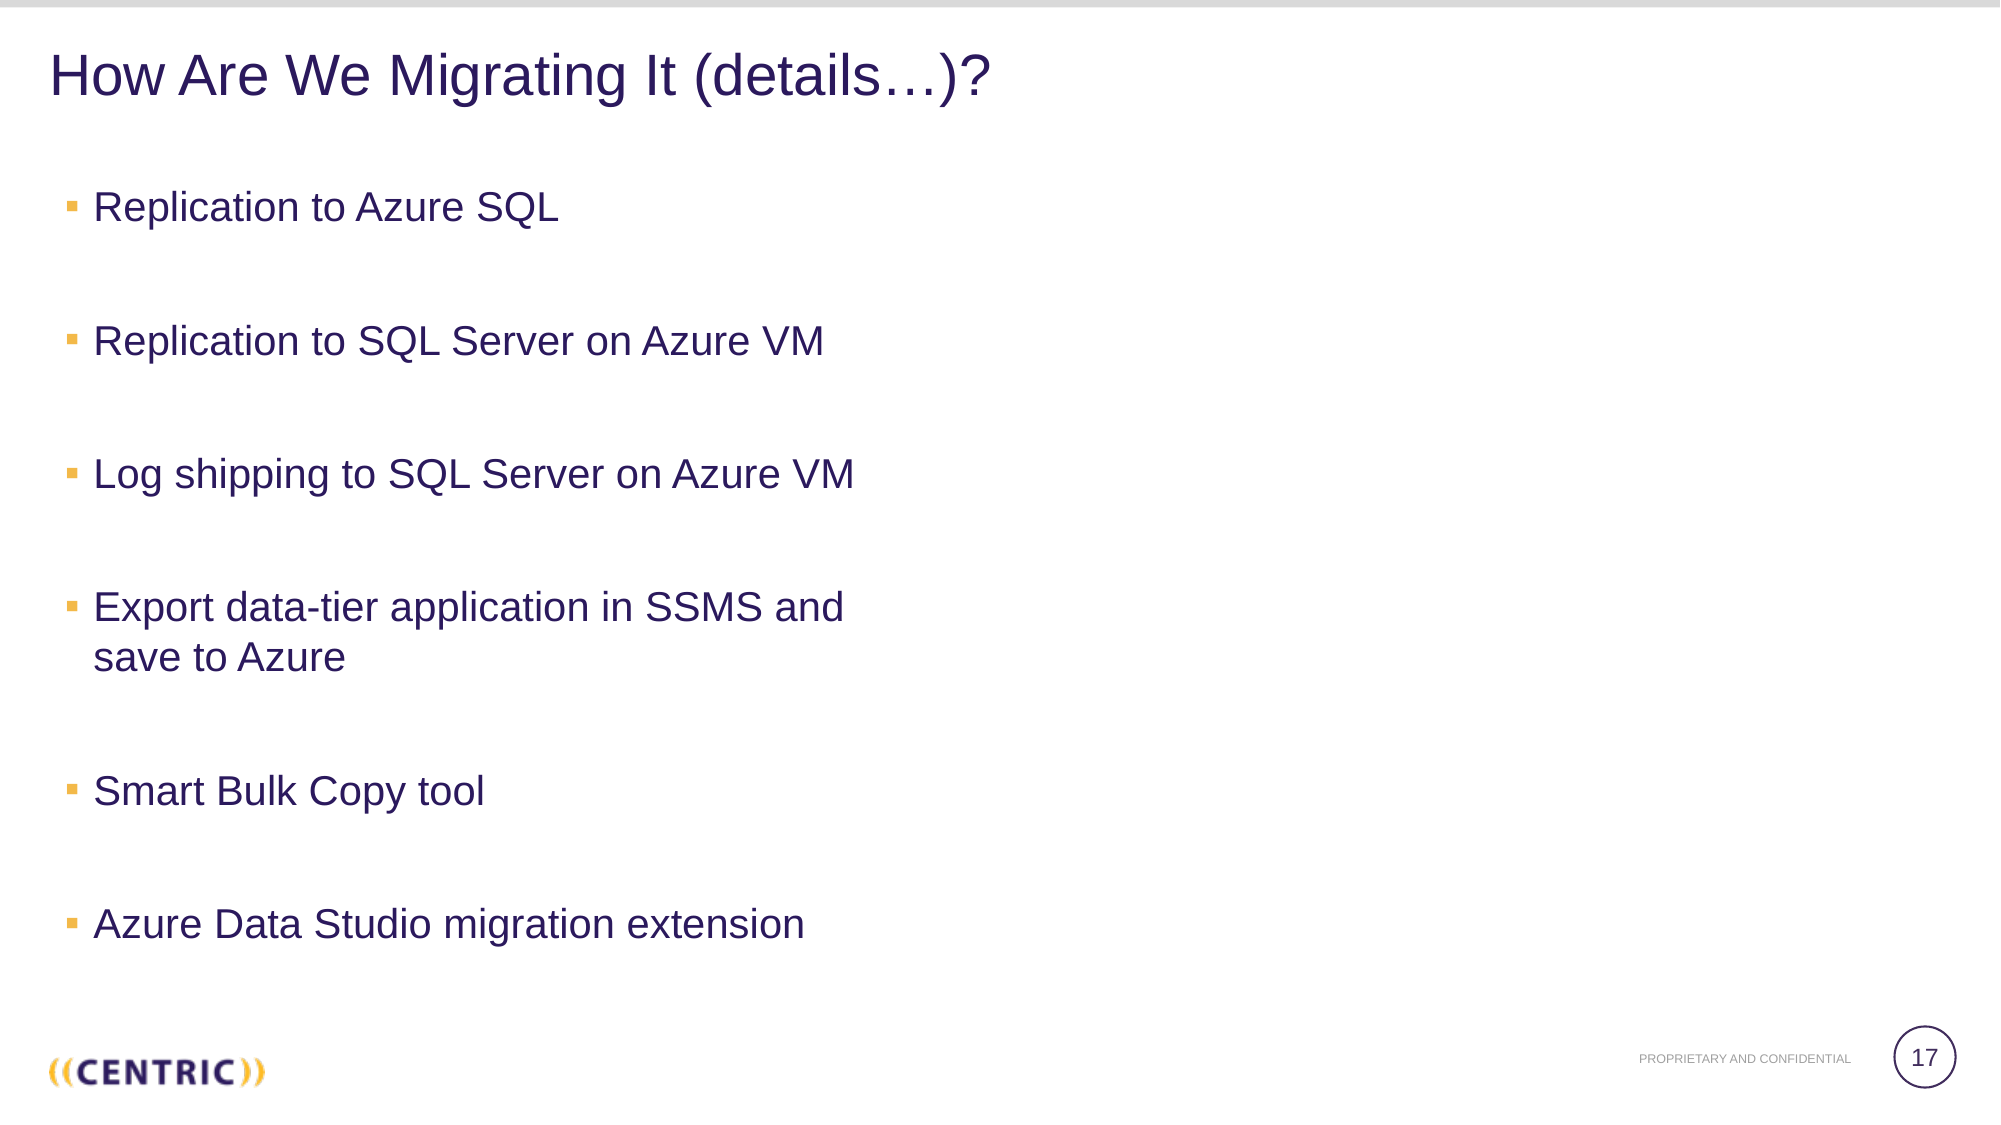

# How Are We Migrating It (details…)?
Replication to Azure SQL

Replication to SQL Server on Azure VM

Log shipping to SQL Server on Azure VM

Export data-tier application in SSMS and save to Azure

Smart Bulk Copy tool

Azure Data Studio migration extension